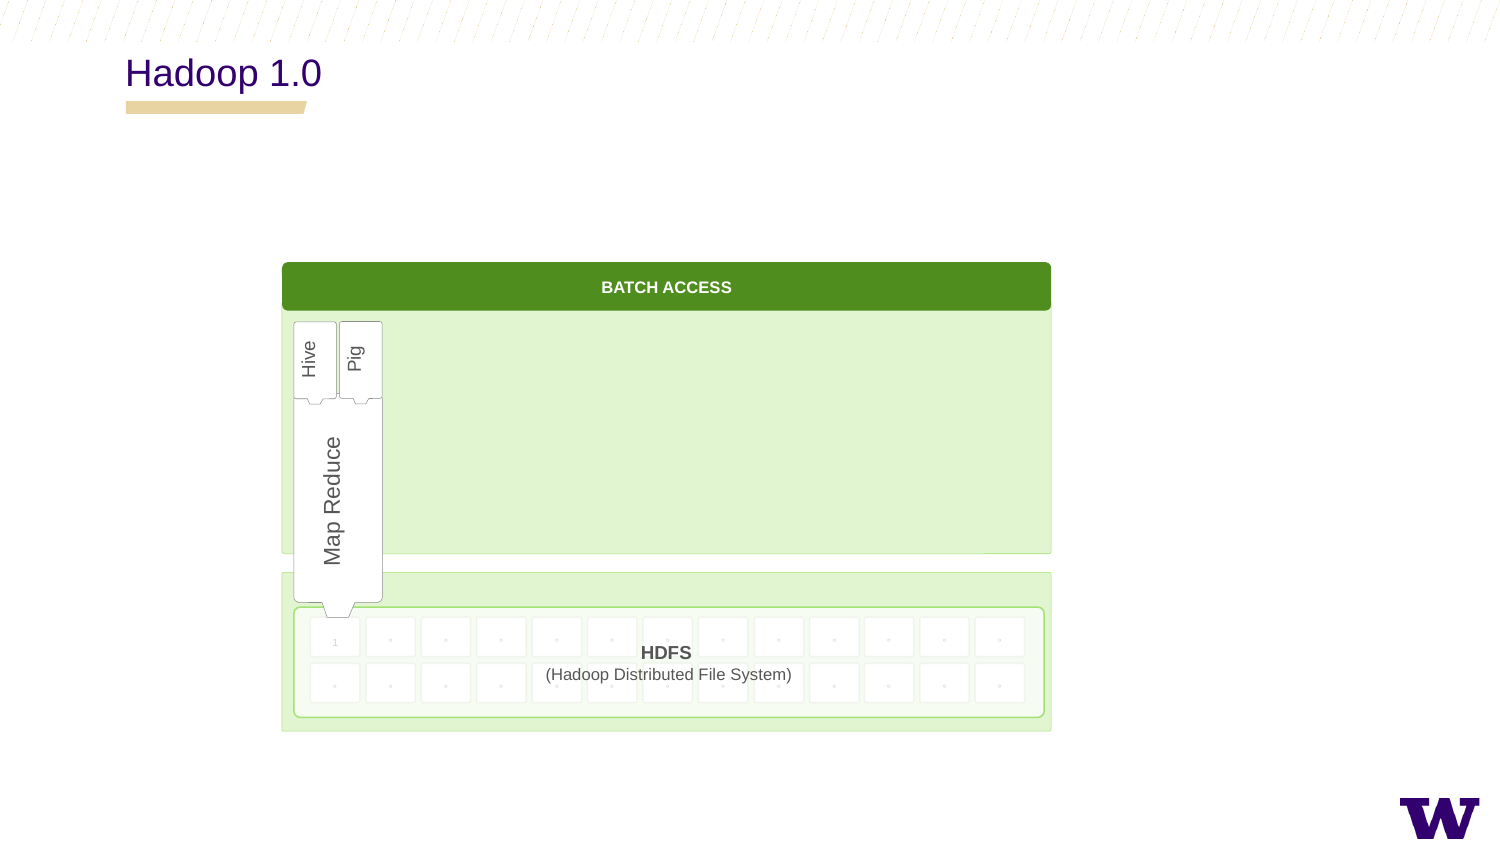

Hadoop 1.0
BATCH ACCESS

Pig
Hive
Map Reduce

HDFS
(Hadoop Distributed File System)
1
°
°
°
°
°
°
°
°
°
°
°
°
°
°
°
°
°
°
°
°
°
°
°
°
°